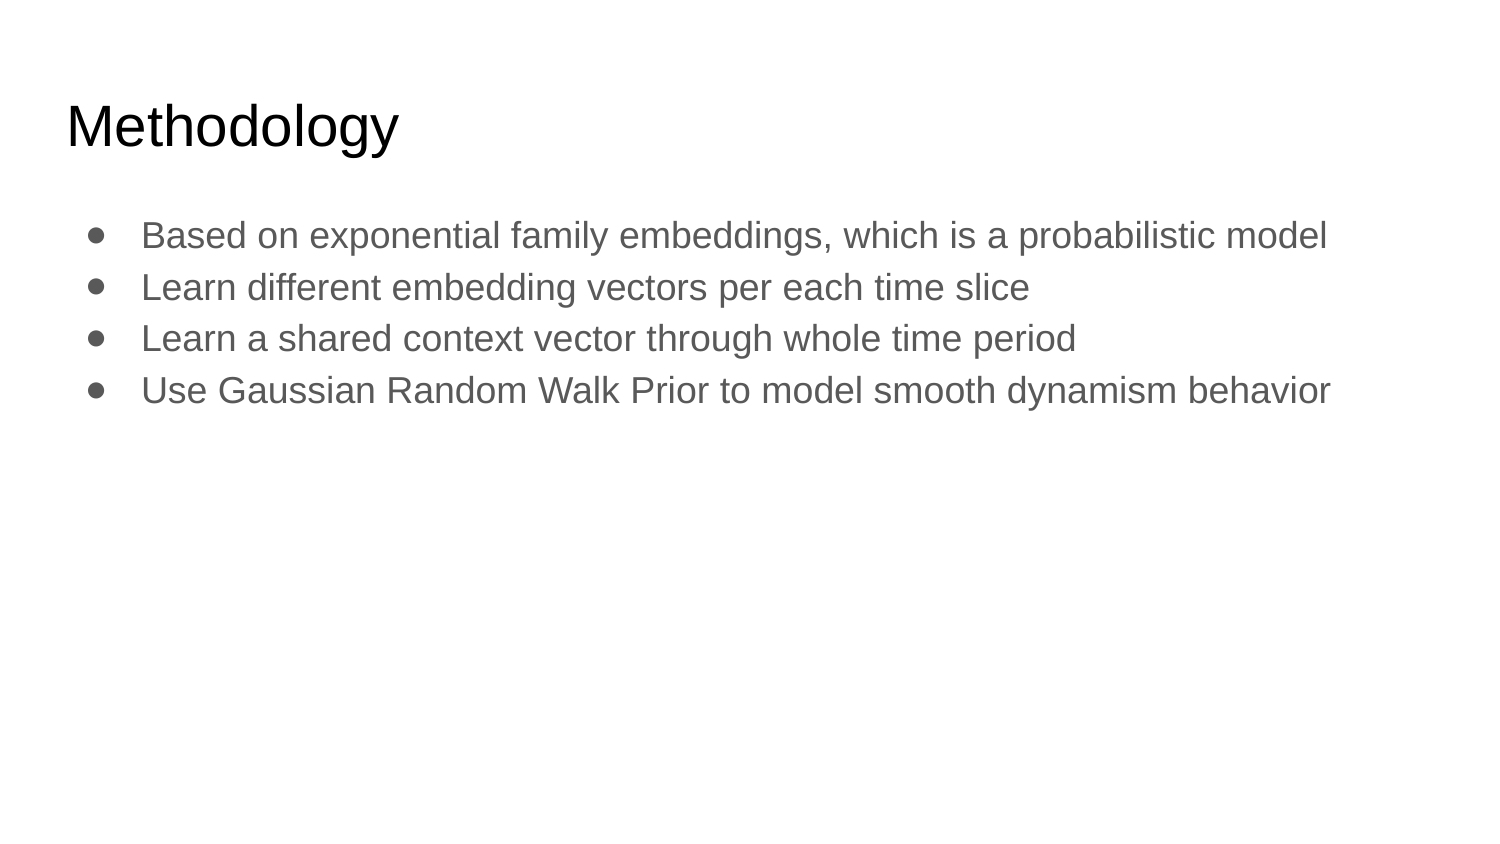

# Methodology
Based on exponential family embeddings, which is a probabilistic model
Learn different embedding vectors per each time slice
Learn a shared context vector through whole time period
Use Gaussian Random Walk Prior to model smooth dynamism behavior